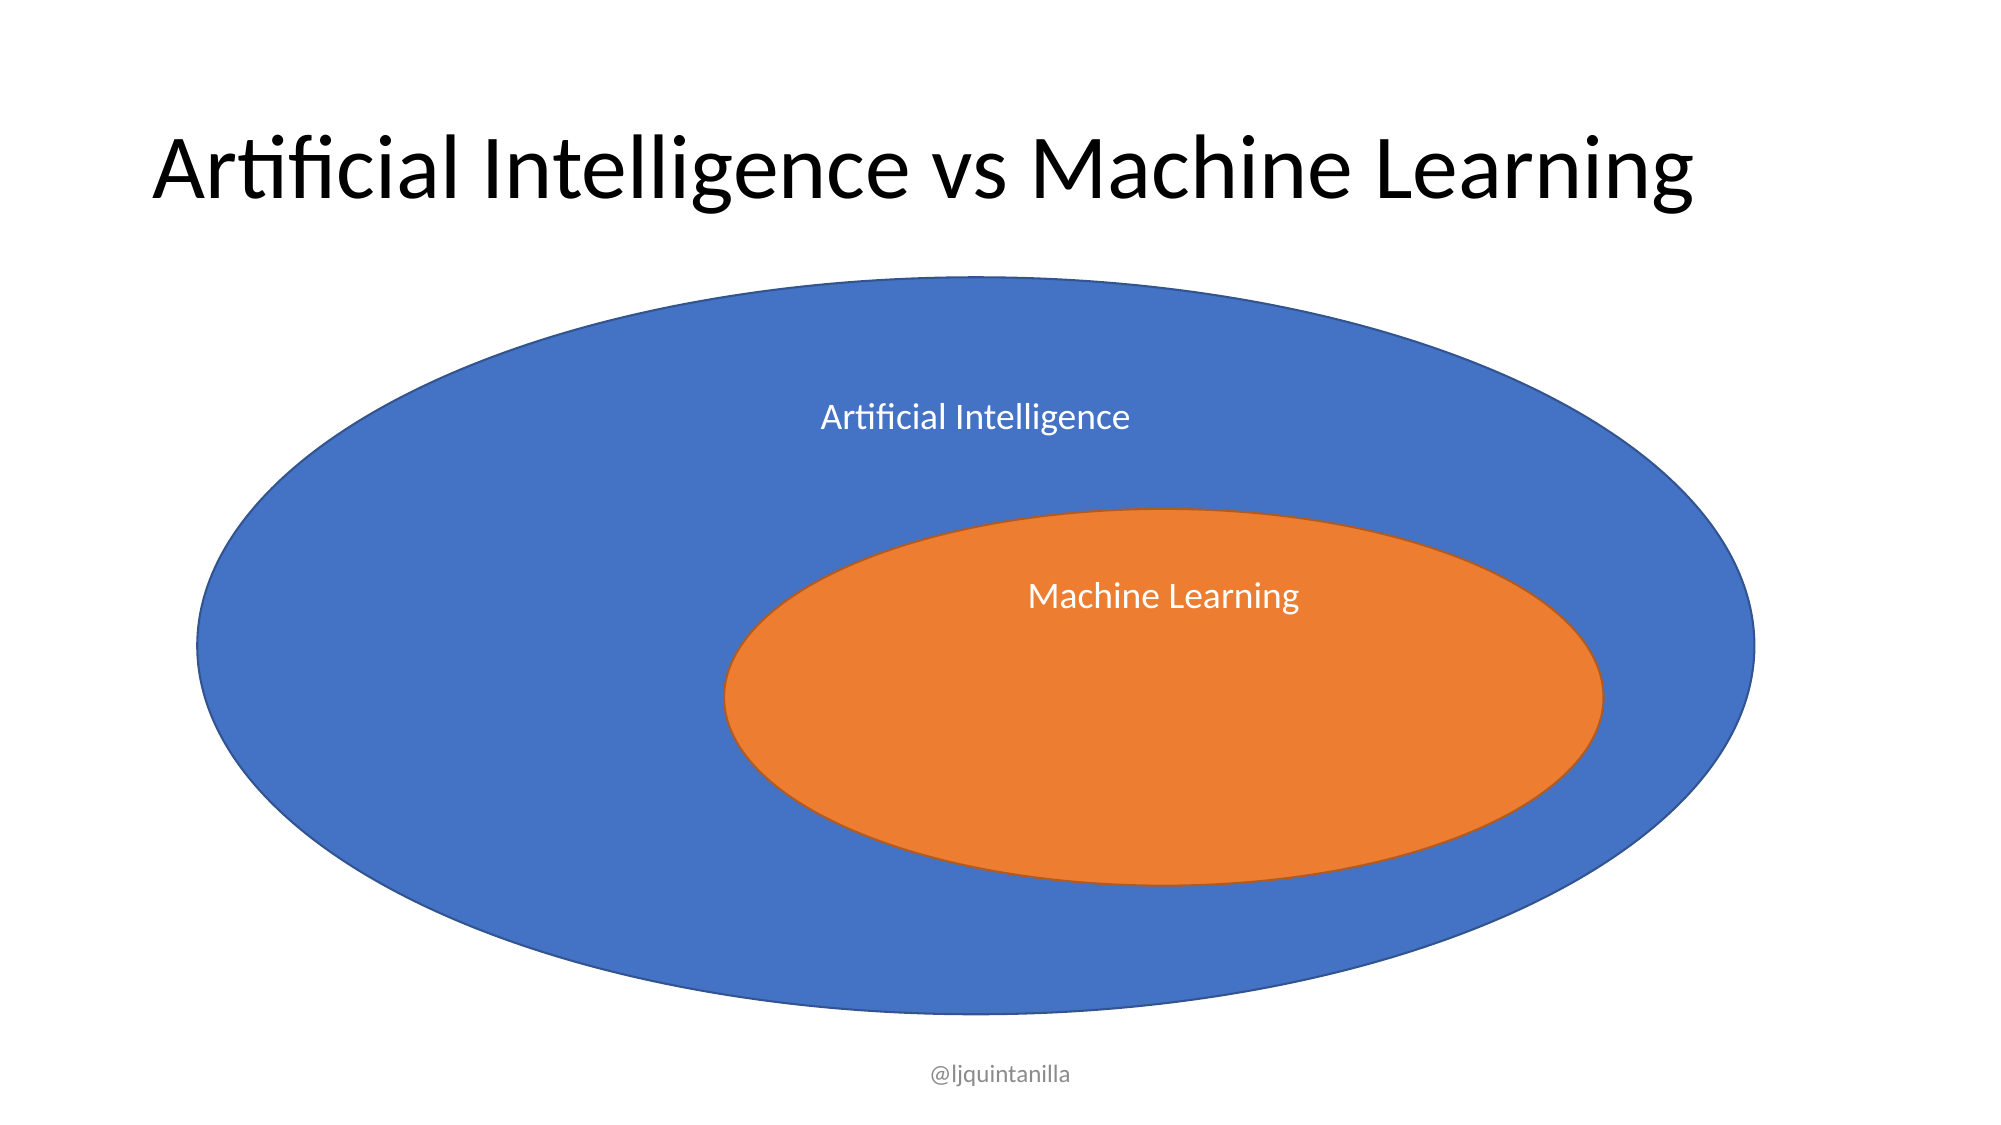

# Artificial Intelligence vs Machine Learning
Artificial Intelligence
Machine Learning
@ljquintanilla